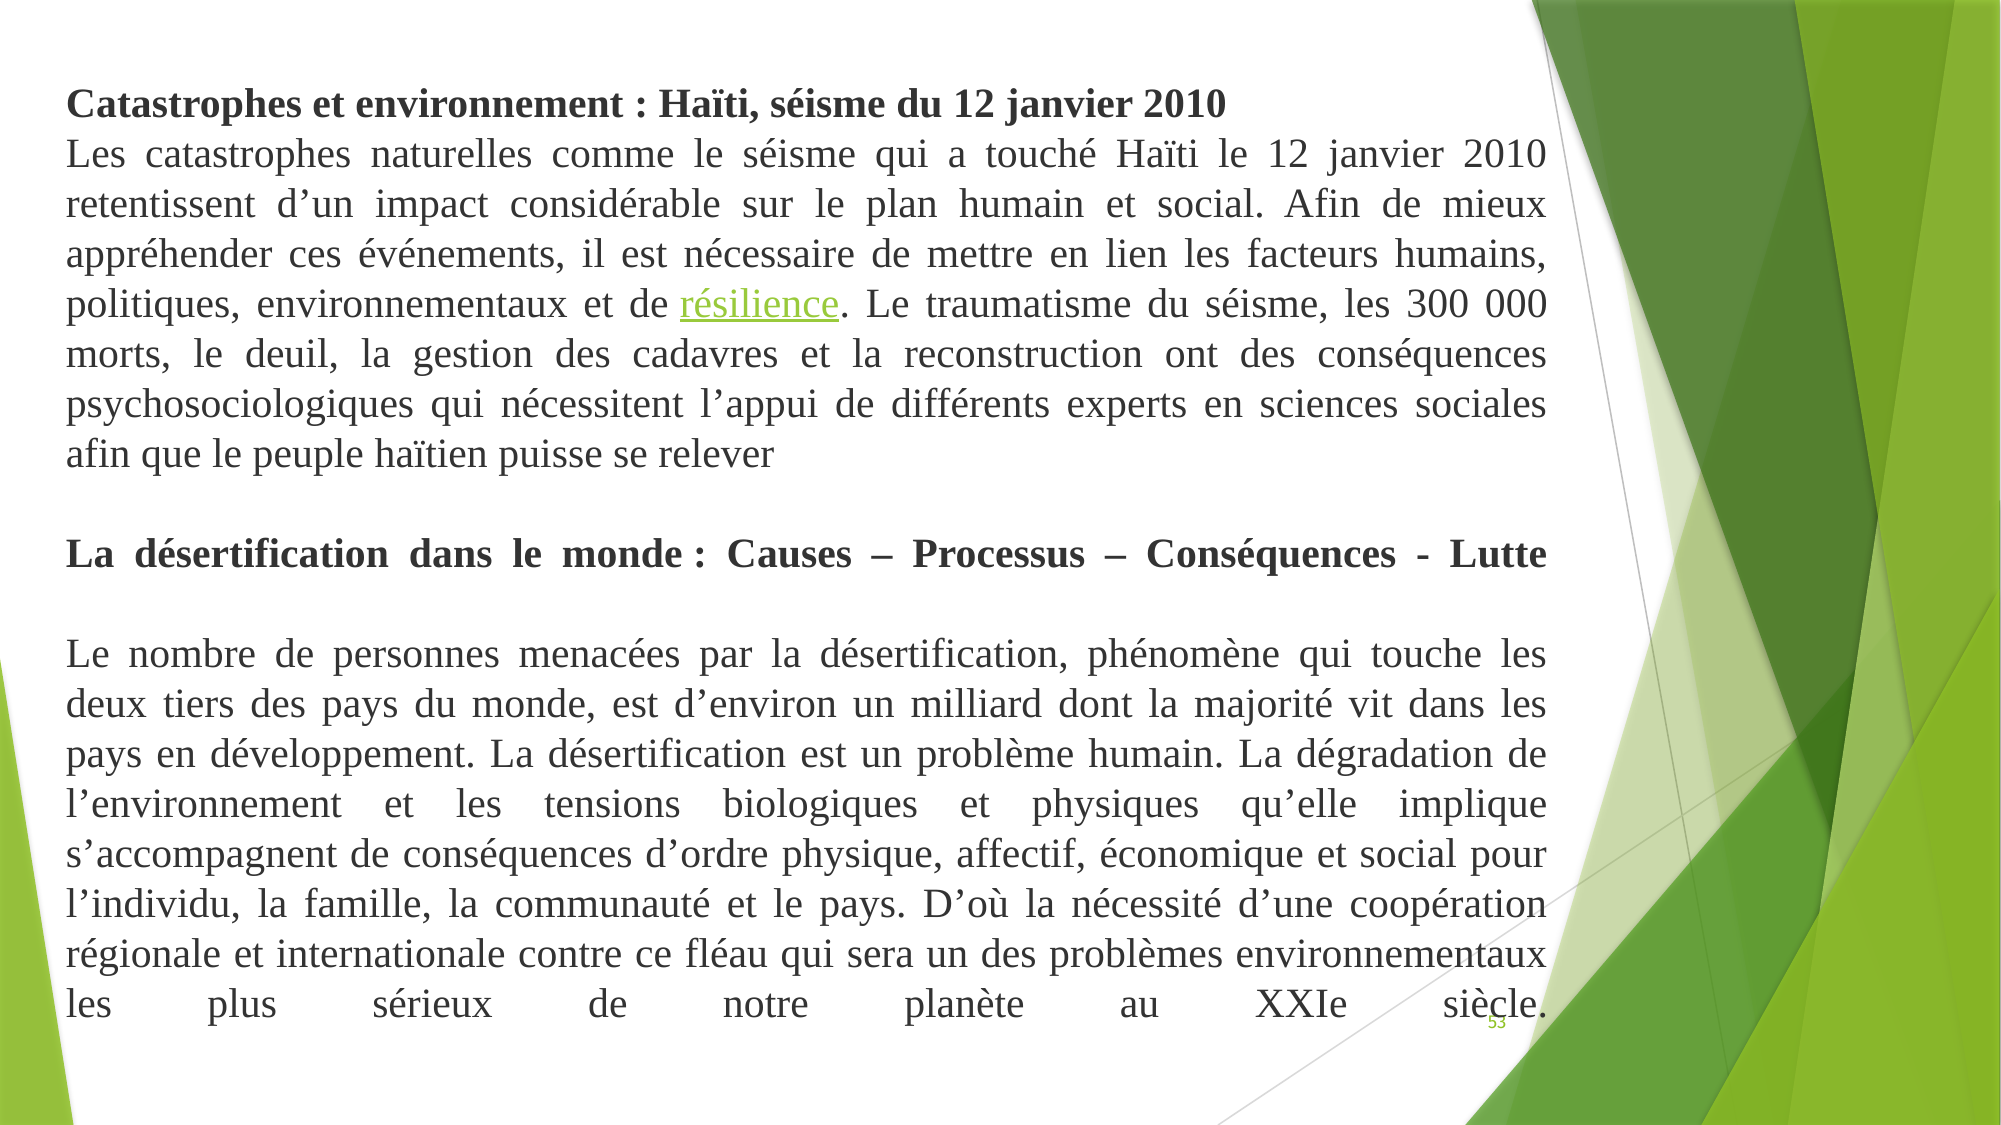

Catastrophes et environnement : Haïti, séisme du 12 janvier 2010
Les catastrophes naturelles comme le séisme qui a touché Haïti le 12 janvier 2010 retentissent d’un impact considérable sur le plan humain et social. Afin de mieux appréhender ces événements, il est nécessaire de mettre en lien les facteurs humains, politiques, environnementaux et de résilience. Le traumatisme du séisme, les 300 000 morts, le deuil, la gestion des cadavres et la reconstruction ont des conséquences psychosociologiques qui nécessitent l’appui de différents experts en sciences sociales afin que le peuple haïtien puisse se relever

La désertification dans le monde : Causes – Processus – Conséquences - Lutte
Le nombre de personnes menacées par la désertification, phénomène qui touche les deux tiers des pays du monde, est d’environ un milliard dont la majorité vit dans les pays en développement. La désertification est un problème humain. La dégradation de l’environnement et les tensions biologiques et physiques qu’elle implique s’accompagnent de conséquences d’ordre physique, affectif, économique et social pour l’individu, la famille, la communauté et le pays. D’où la nécessité d’une coopération régionale et internationale contre ce fléau qui sera un des problèmes environnementaux les plus sérieux de notre planète au XXIe siècle.
53